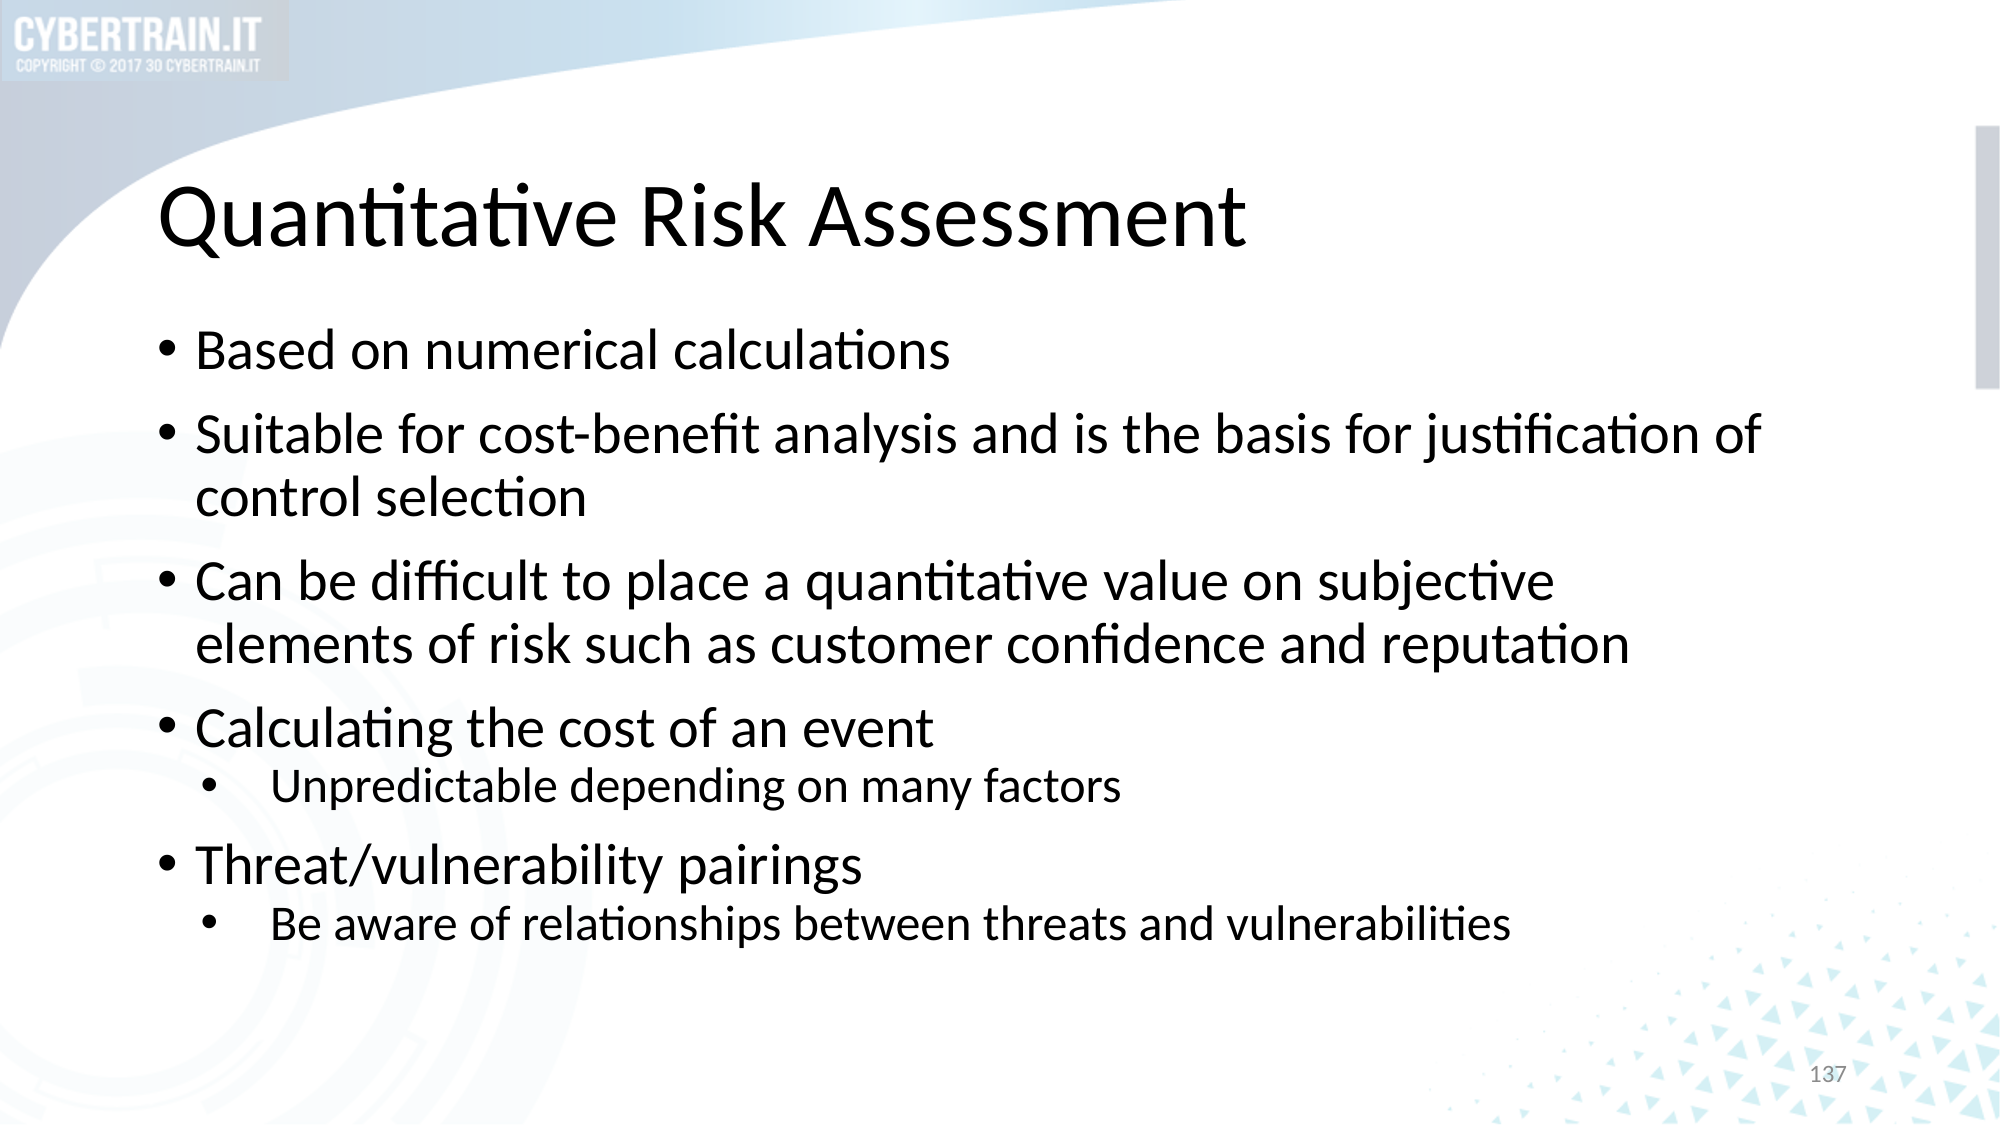

# Quantitative Risk Assessment
Based on numerical calculations
Suitable for cost-benefit analysis and is the basis for justification of control selection
Can be difficult to place a quantitative value on subjective elements of risk such as customer confidence and reputation
Calculating the cost of an event
Unpredictable depending on many factors
Threat/vulnerability pairings
Be aware of relationships between threats and vulnerabilities
137